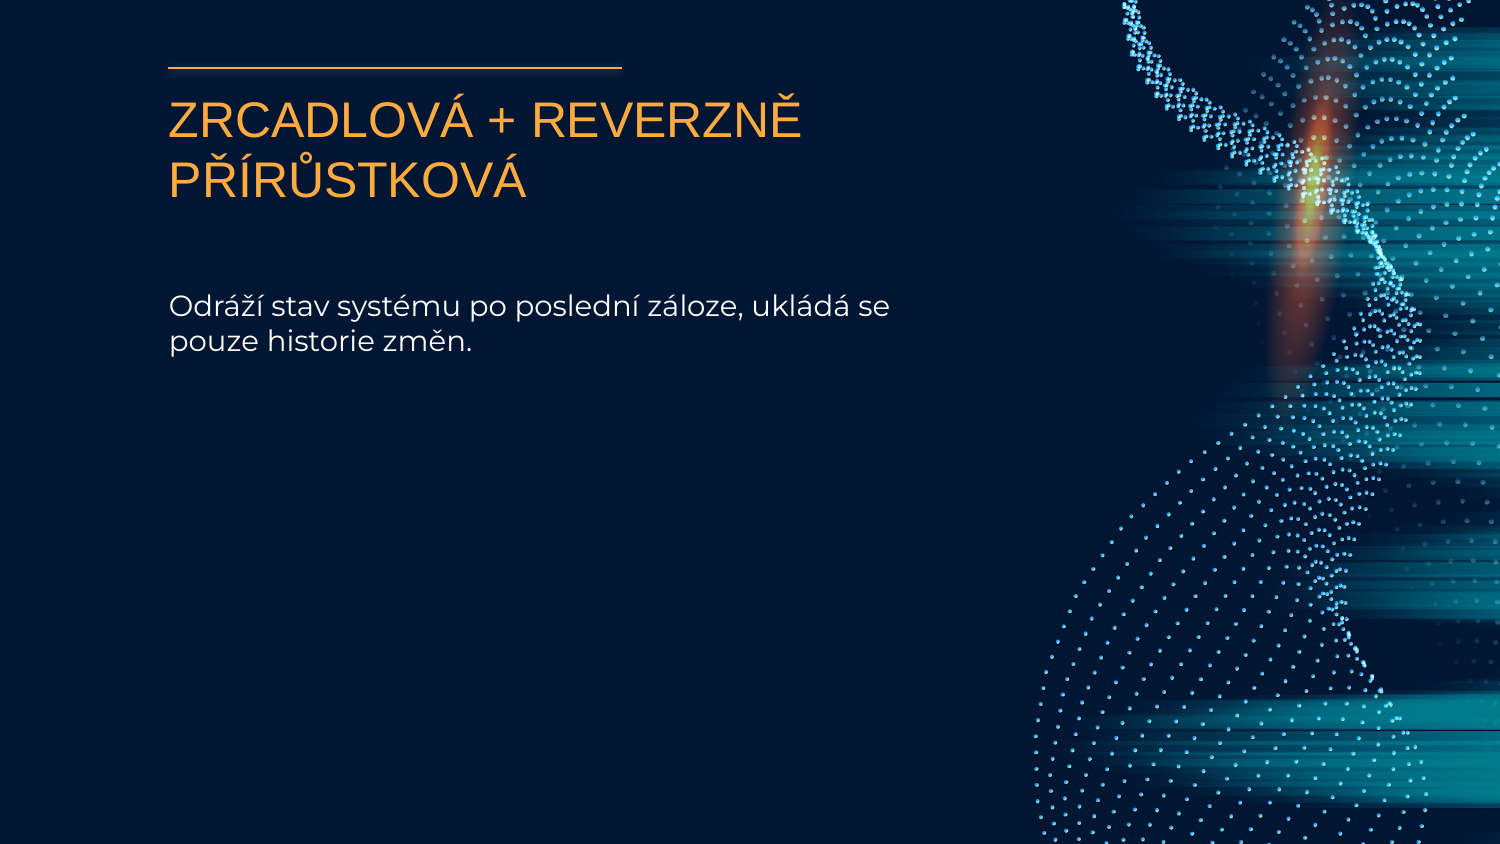

# ZRCADLOVÁ + REVERZNĚ PŘÍRŮSTKOVÁ
Odráží stav systému po poslední záloze, ukládá se pouze historie změn.